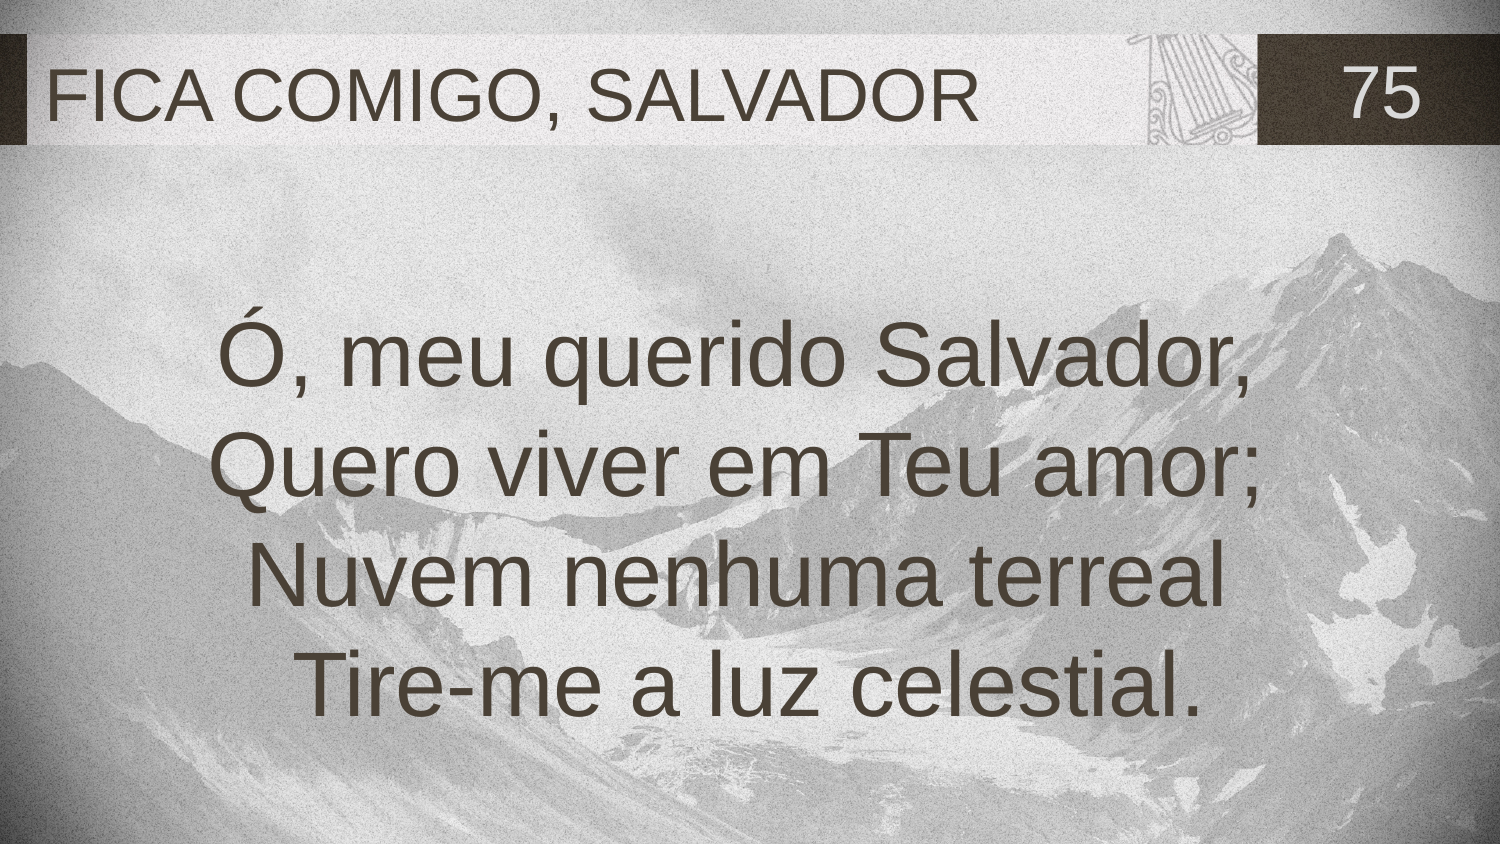

# FICA COMIGO, SALVADOR
75
Ó, meu querido Salvador,
Quero viver em Teu amor;
Nuvem nenhuma terreal
Tire-me a luz celestial.